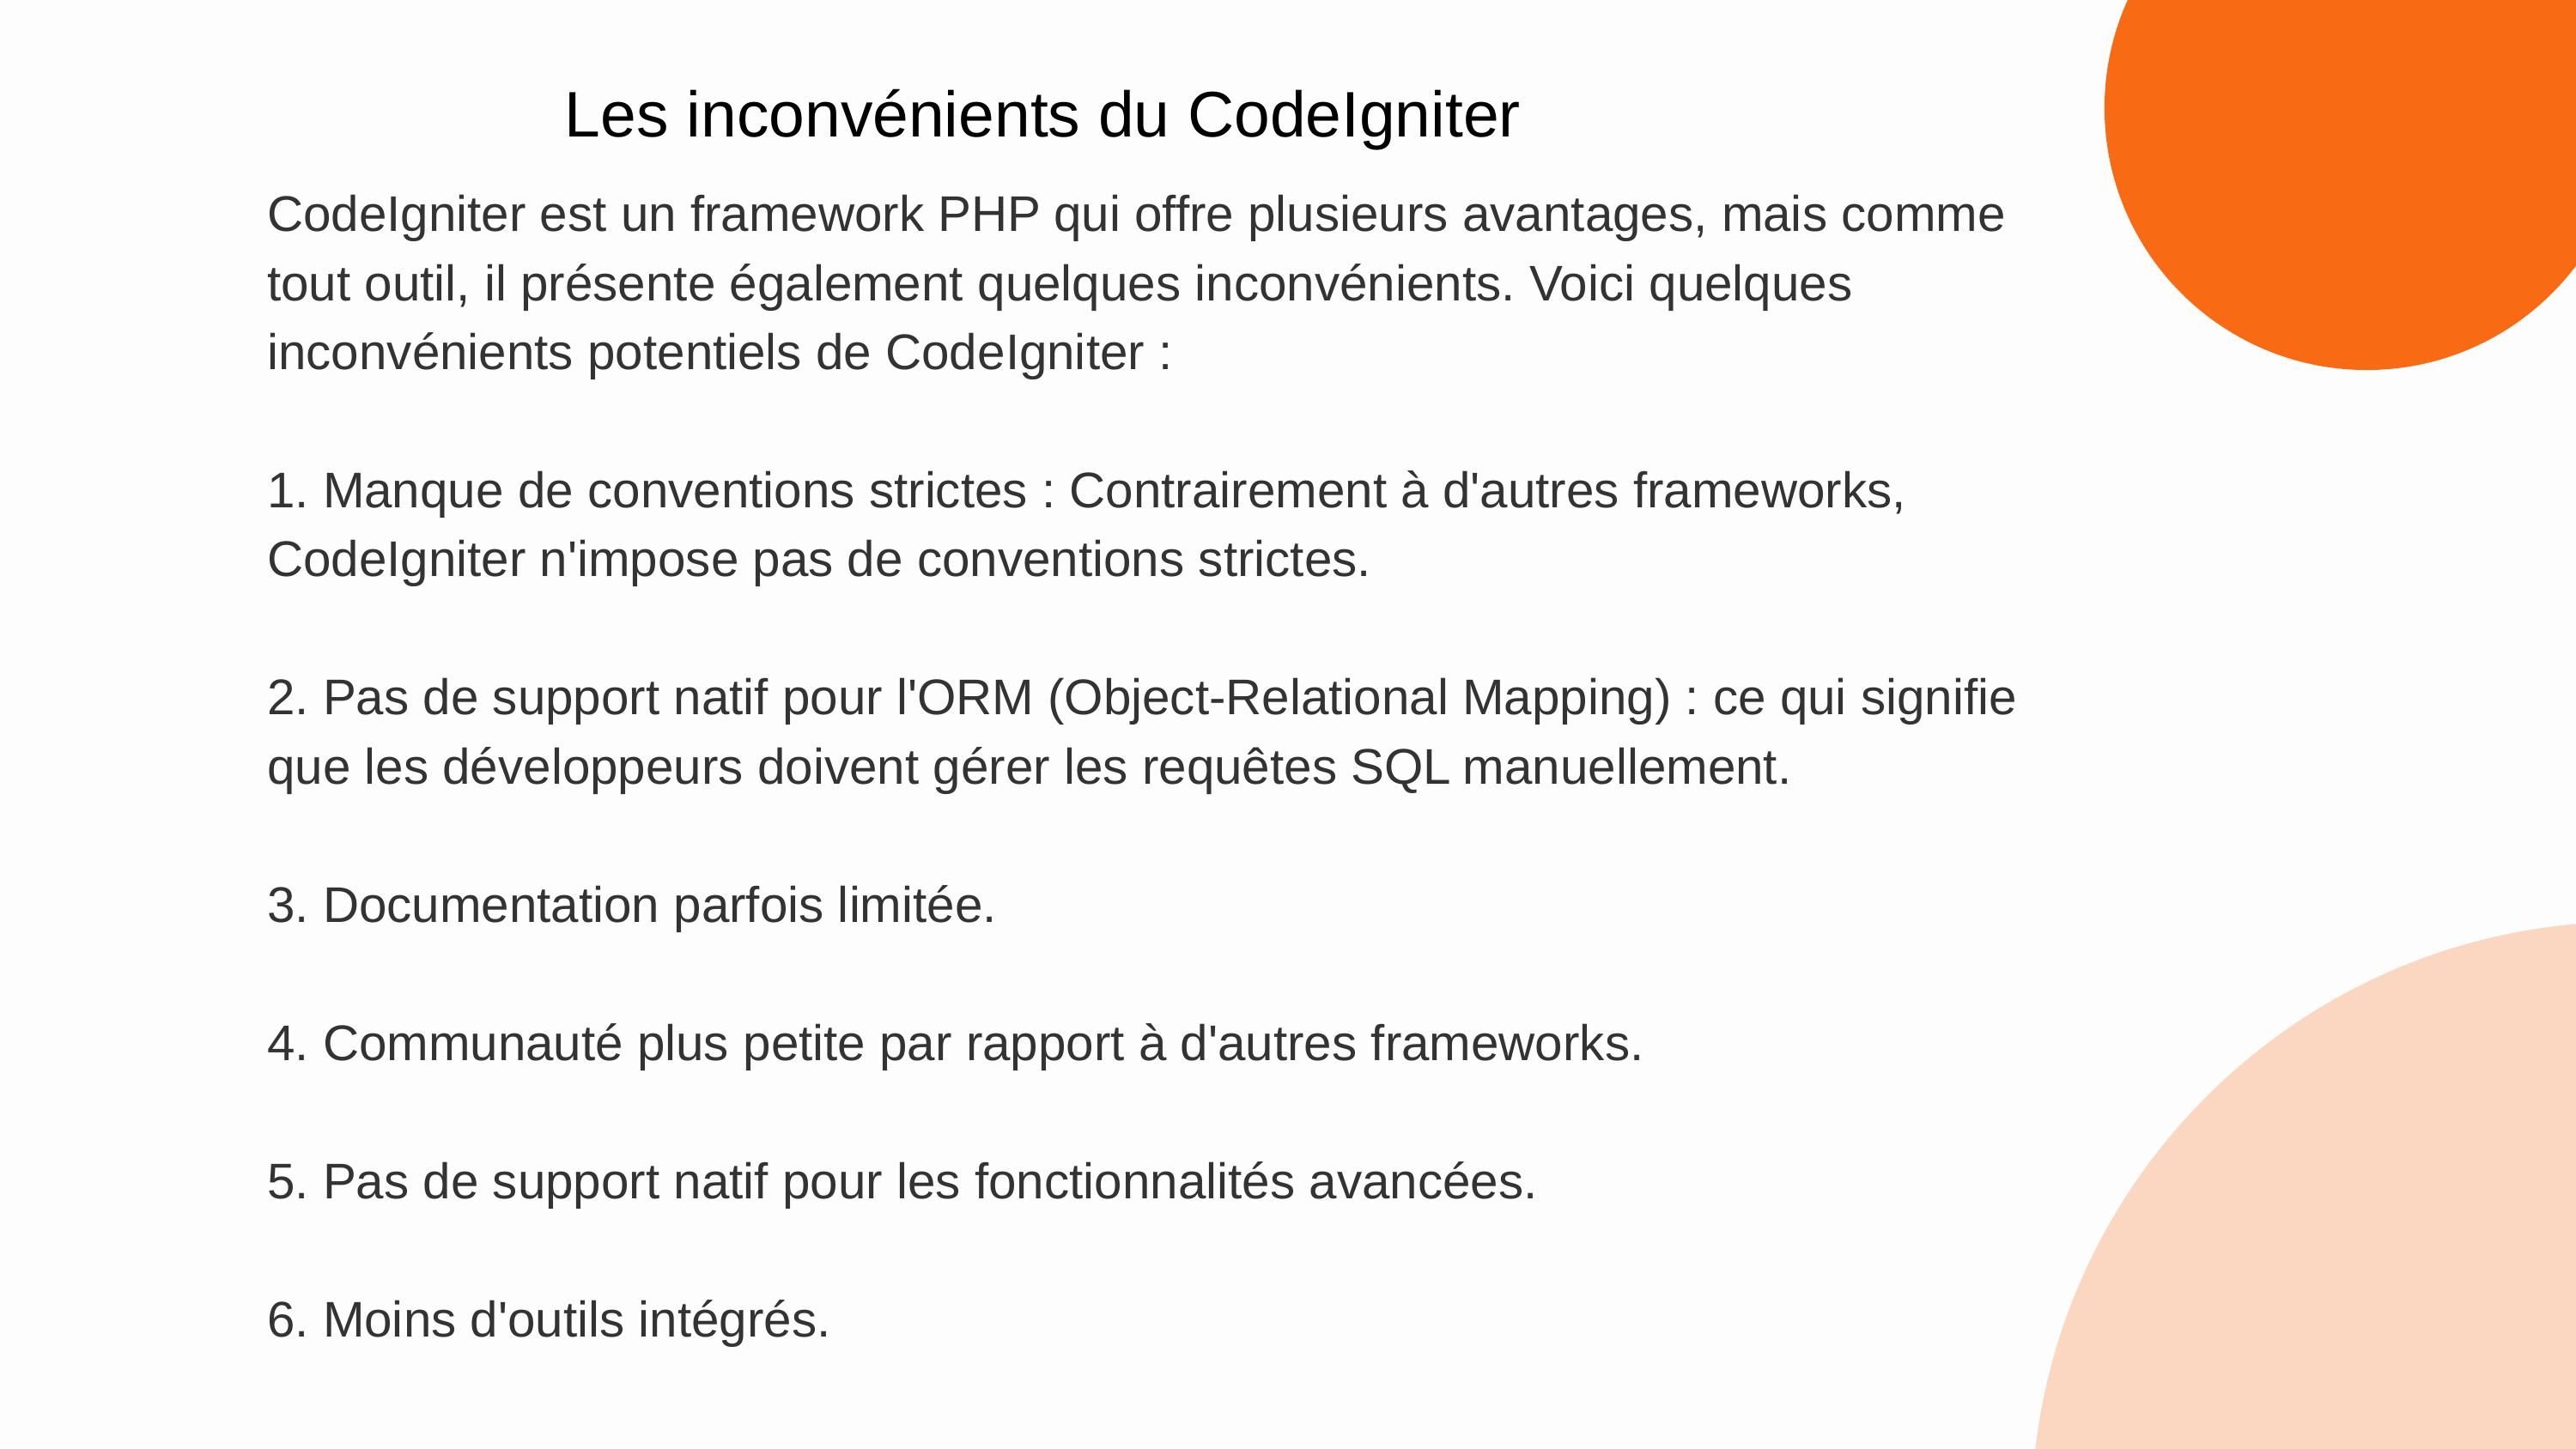

Les inconvénients du CodeIgniter
CodeIgniter est un framework PHP qui offre plusieurs avantages, mais comme tout outil, il présente également quelques inconvénients. Voici quelques inconvénients potentiels de CodeIgniter :

1. Manque de conventions strictes : Contrairement à d'autres frameworks, CodeIgniter n'impose pas de conventions strictes.

2. Pas de support natif pour l'ORM (Object-Relational Mapping) : ce qui signifie que les développeurs doivent gérer les requêtes SQL manuellement.

3. Documentation parfois limitée.

4. Communauté plus petite par rapport à d'autres frameworks.

5. Pas de support natif pour les fonctionnalités avancées.

6. Moins d'outils intégrés.